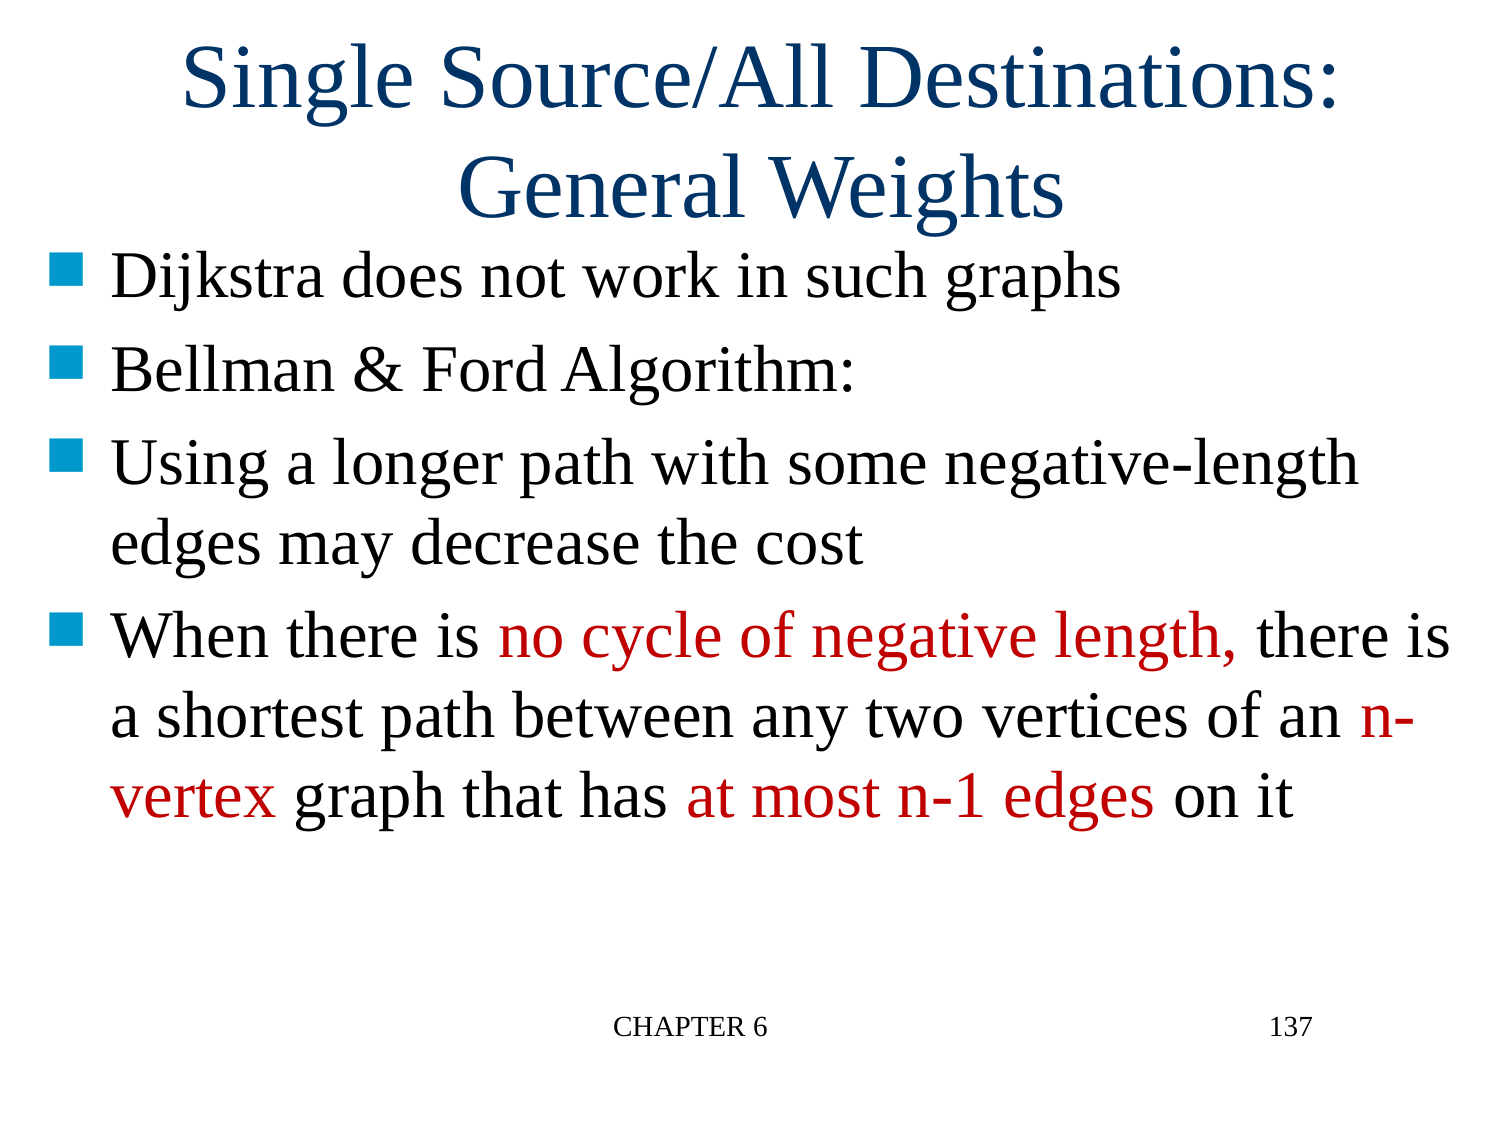

Single Source/All Destinations: General Weights
Dijkstra does not work in such graphs
Bellman & Ford Algorithm:
Using a longer path with some negative-length edges may decrease the cost
When there is no cycle of negative length, there is a shortest path between any two vertices of an n-vertex graph that has at most n-1 edges on it
CHAPTER 6
137